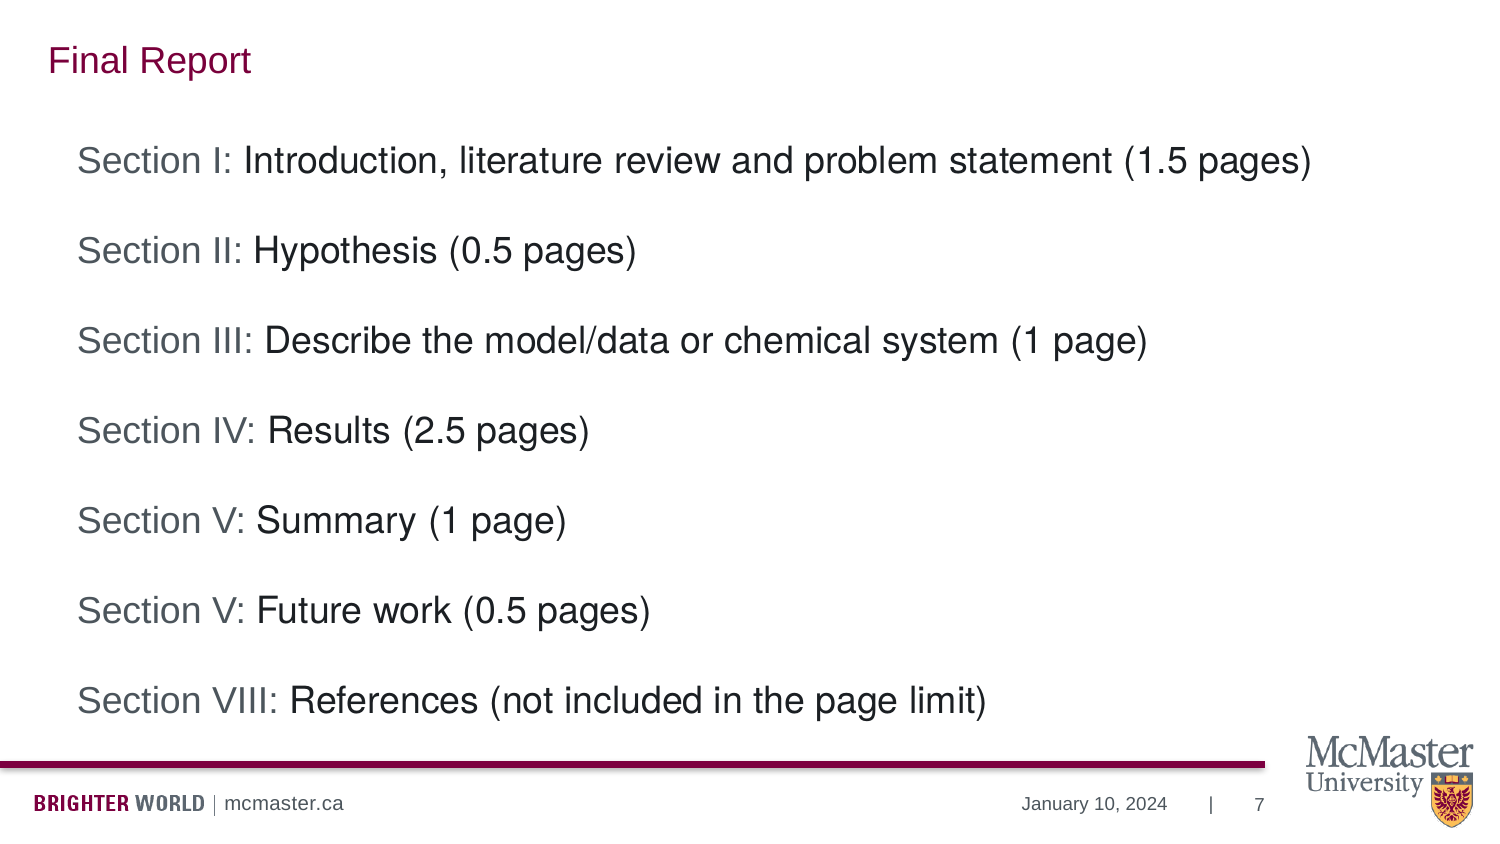

# Final Report
Section I: Introduction, literature review and problem statement (1.5 pages)
Section II: Hypothesis (0.5 pages)
Section III: Describe the model/data or chemical system (1 page)
Section IV: Results (2.5 pages)
Section V: Summary (1 page)
Section V: Future work (0.5 pages)
Section VIII: References (not included in the page limit)

7
January 10, 2024